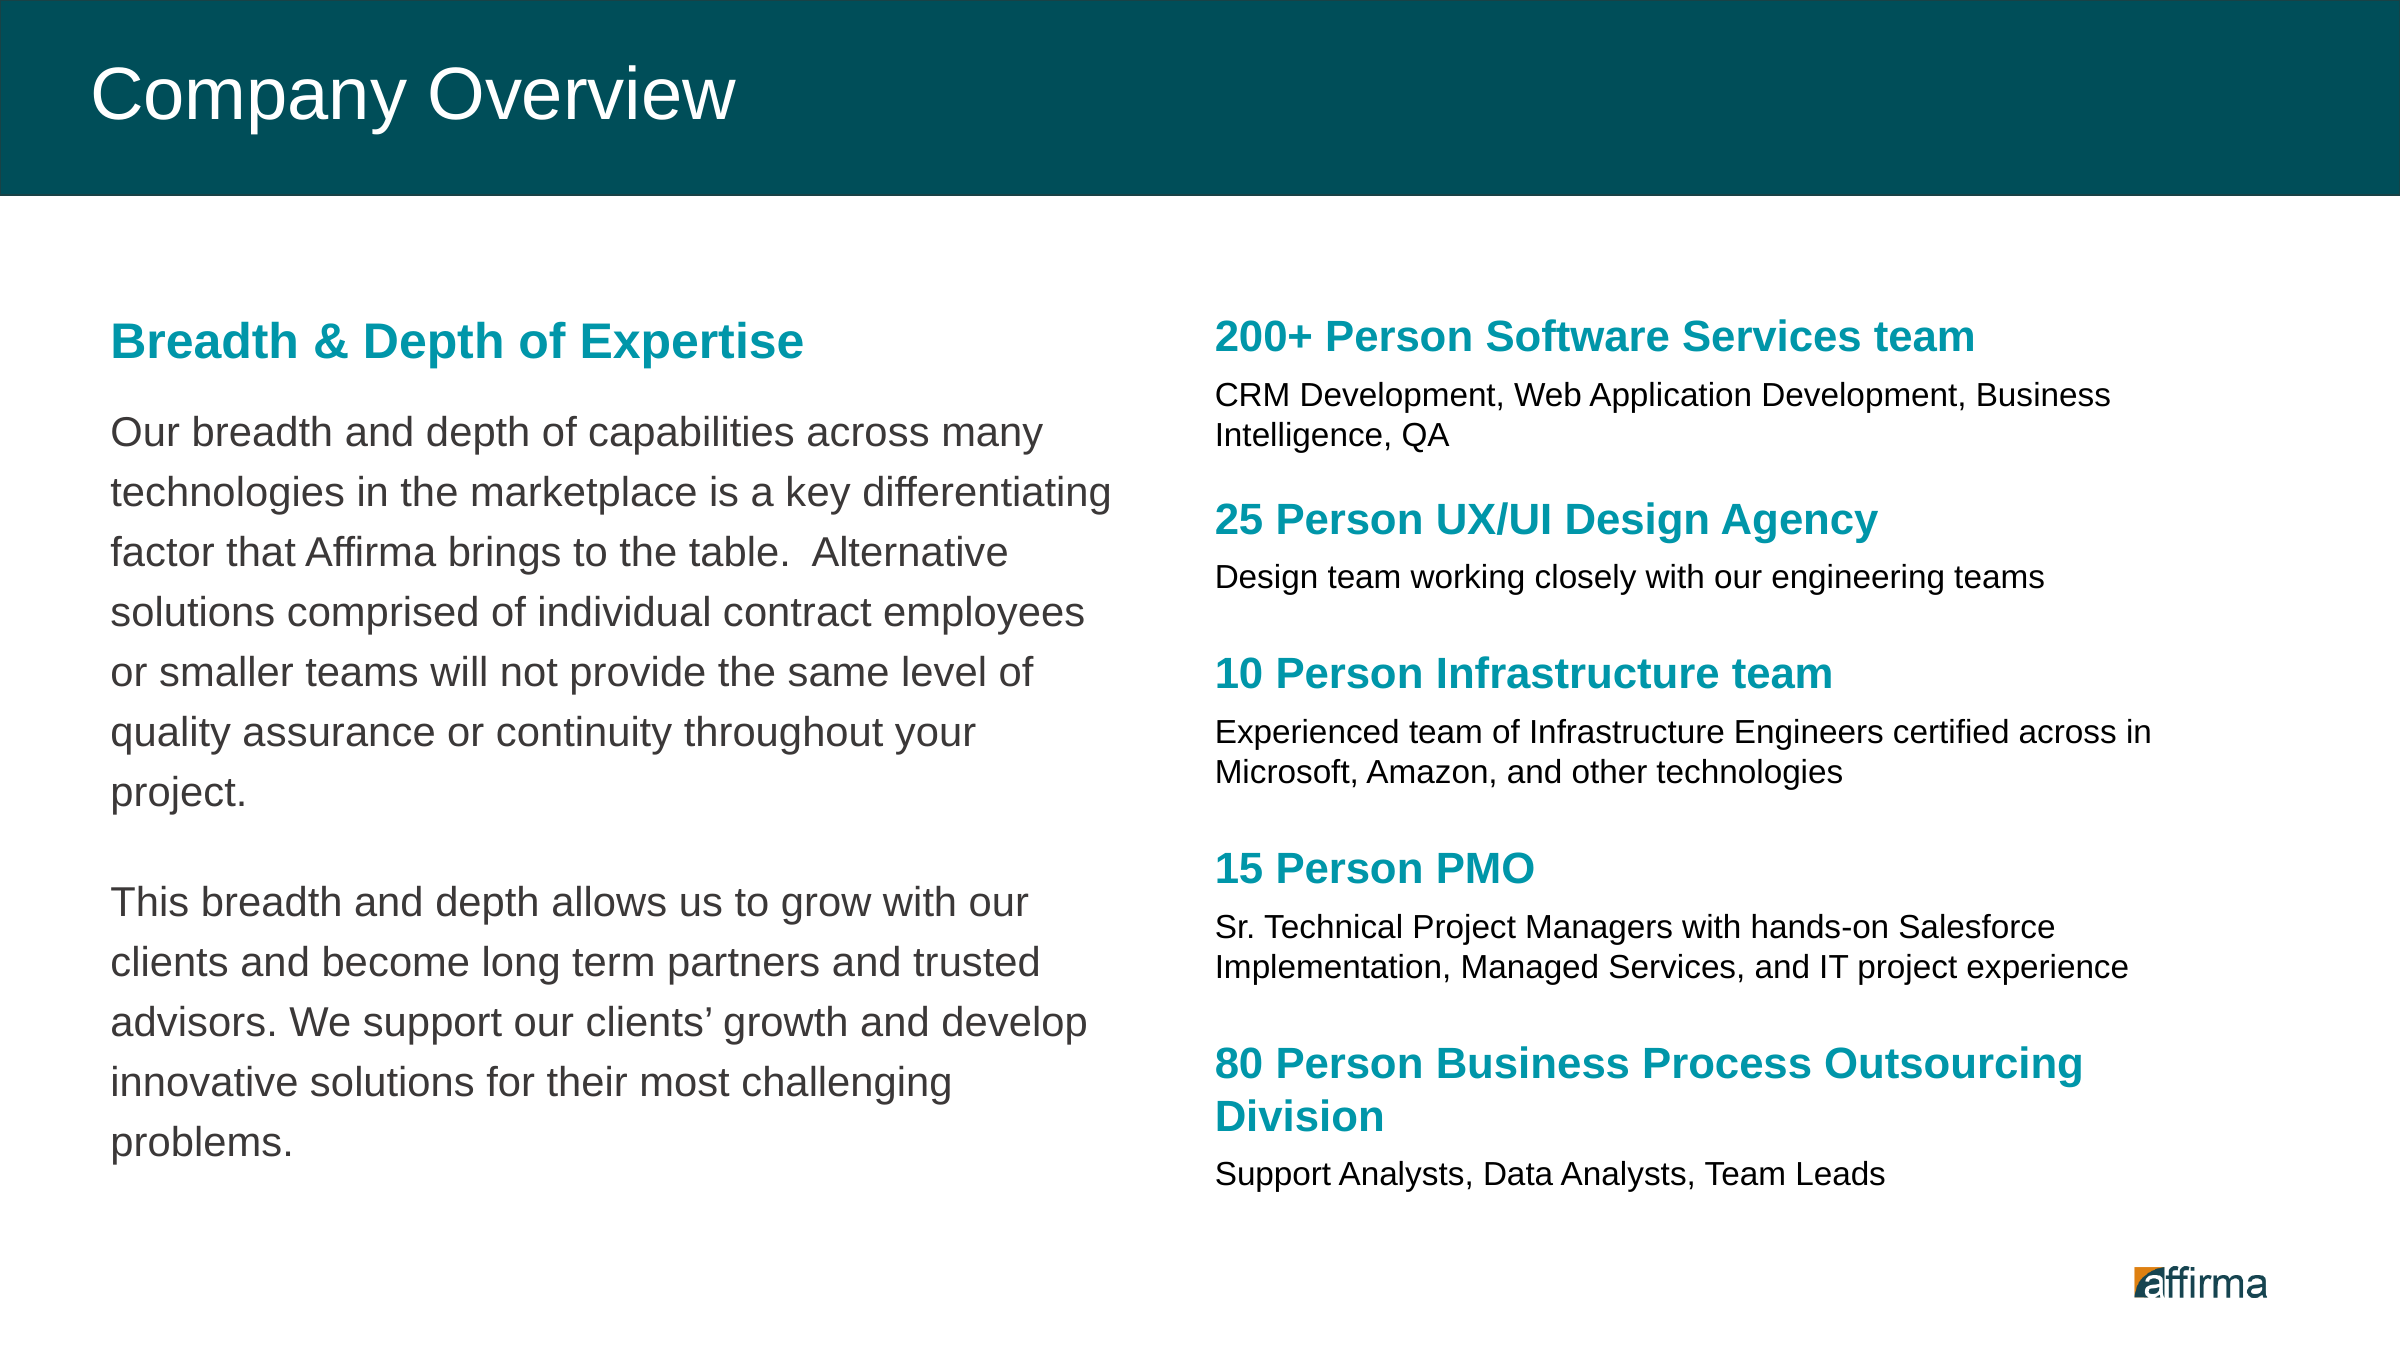

# Company Overview
Breadth & Depth of Expertise
Our breadth and depth of capabilities across many technologies in the marketplace is a key differentiating factor that Affirma brings to the table.  Alternative solutions comprised of individual contract employees or smaller teams will not provide the same level of quality assurance or continuity throughout your project.
This breadth and depth allows us to grow with our clients and become long term partners and trusted advisors. We support our clients’ growth and develop innovative solutions for their most challenging problems.

200+ Person Software Services team
CRM Development, Web Application Development, Business Intelligence, QA
25 Person UX/UI Design Agency
Design team working closely with our engineering teams
10 Person Infrastructure team
Experienced team of Infrastructure Engineers certified across in Microsoft, Amazon, and other technologies
15 Person PMO
Sr. Technical Project Managers with hands-on Salesforce Implementation, Managed Services, and IT project experience
80 Person Business Process Outsourcing Division
Support Analysts, Data Analysts, Team Leads